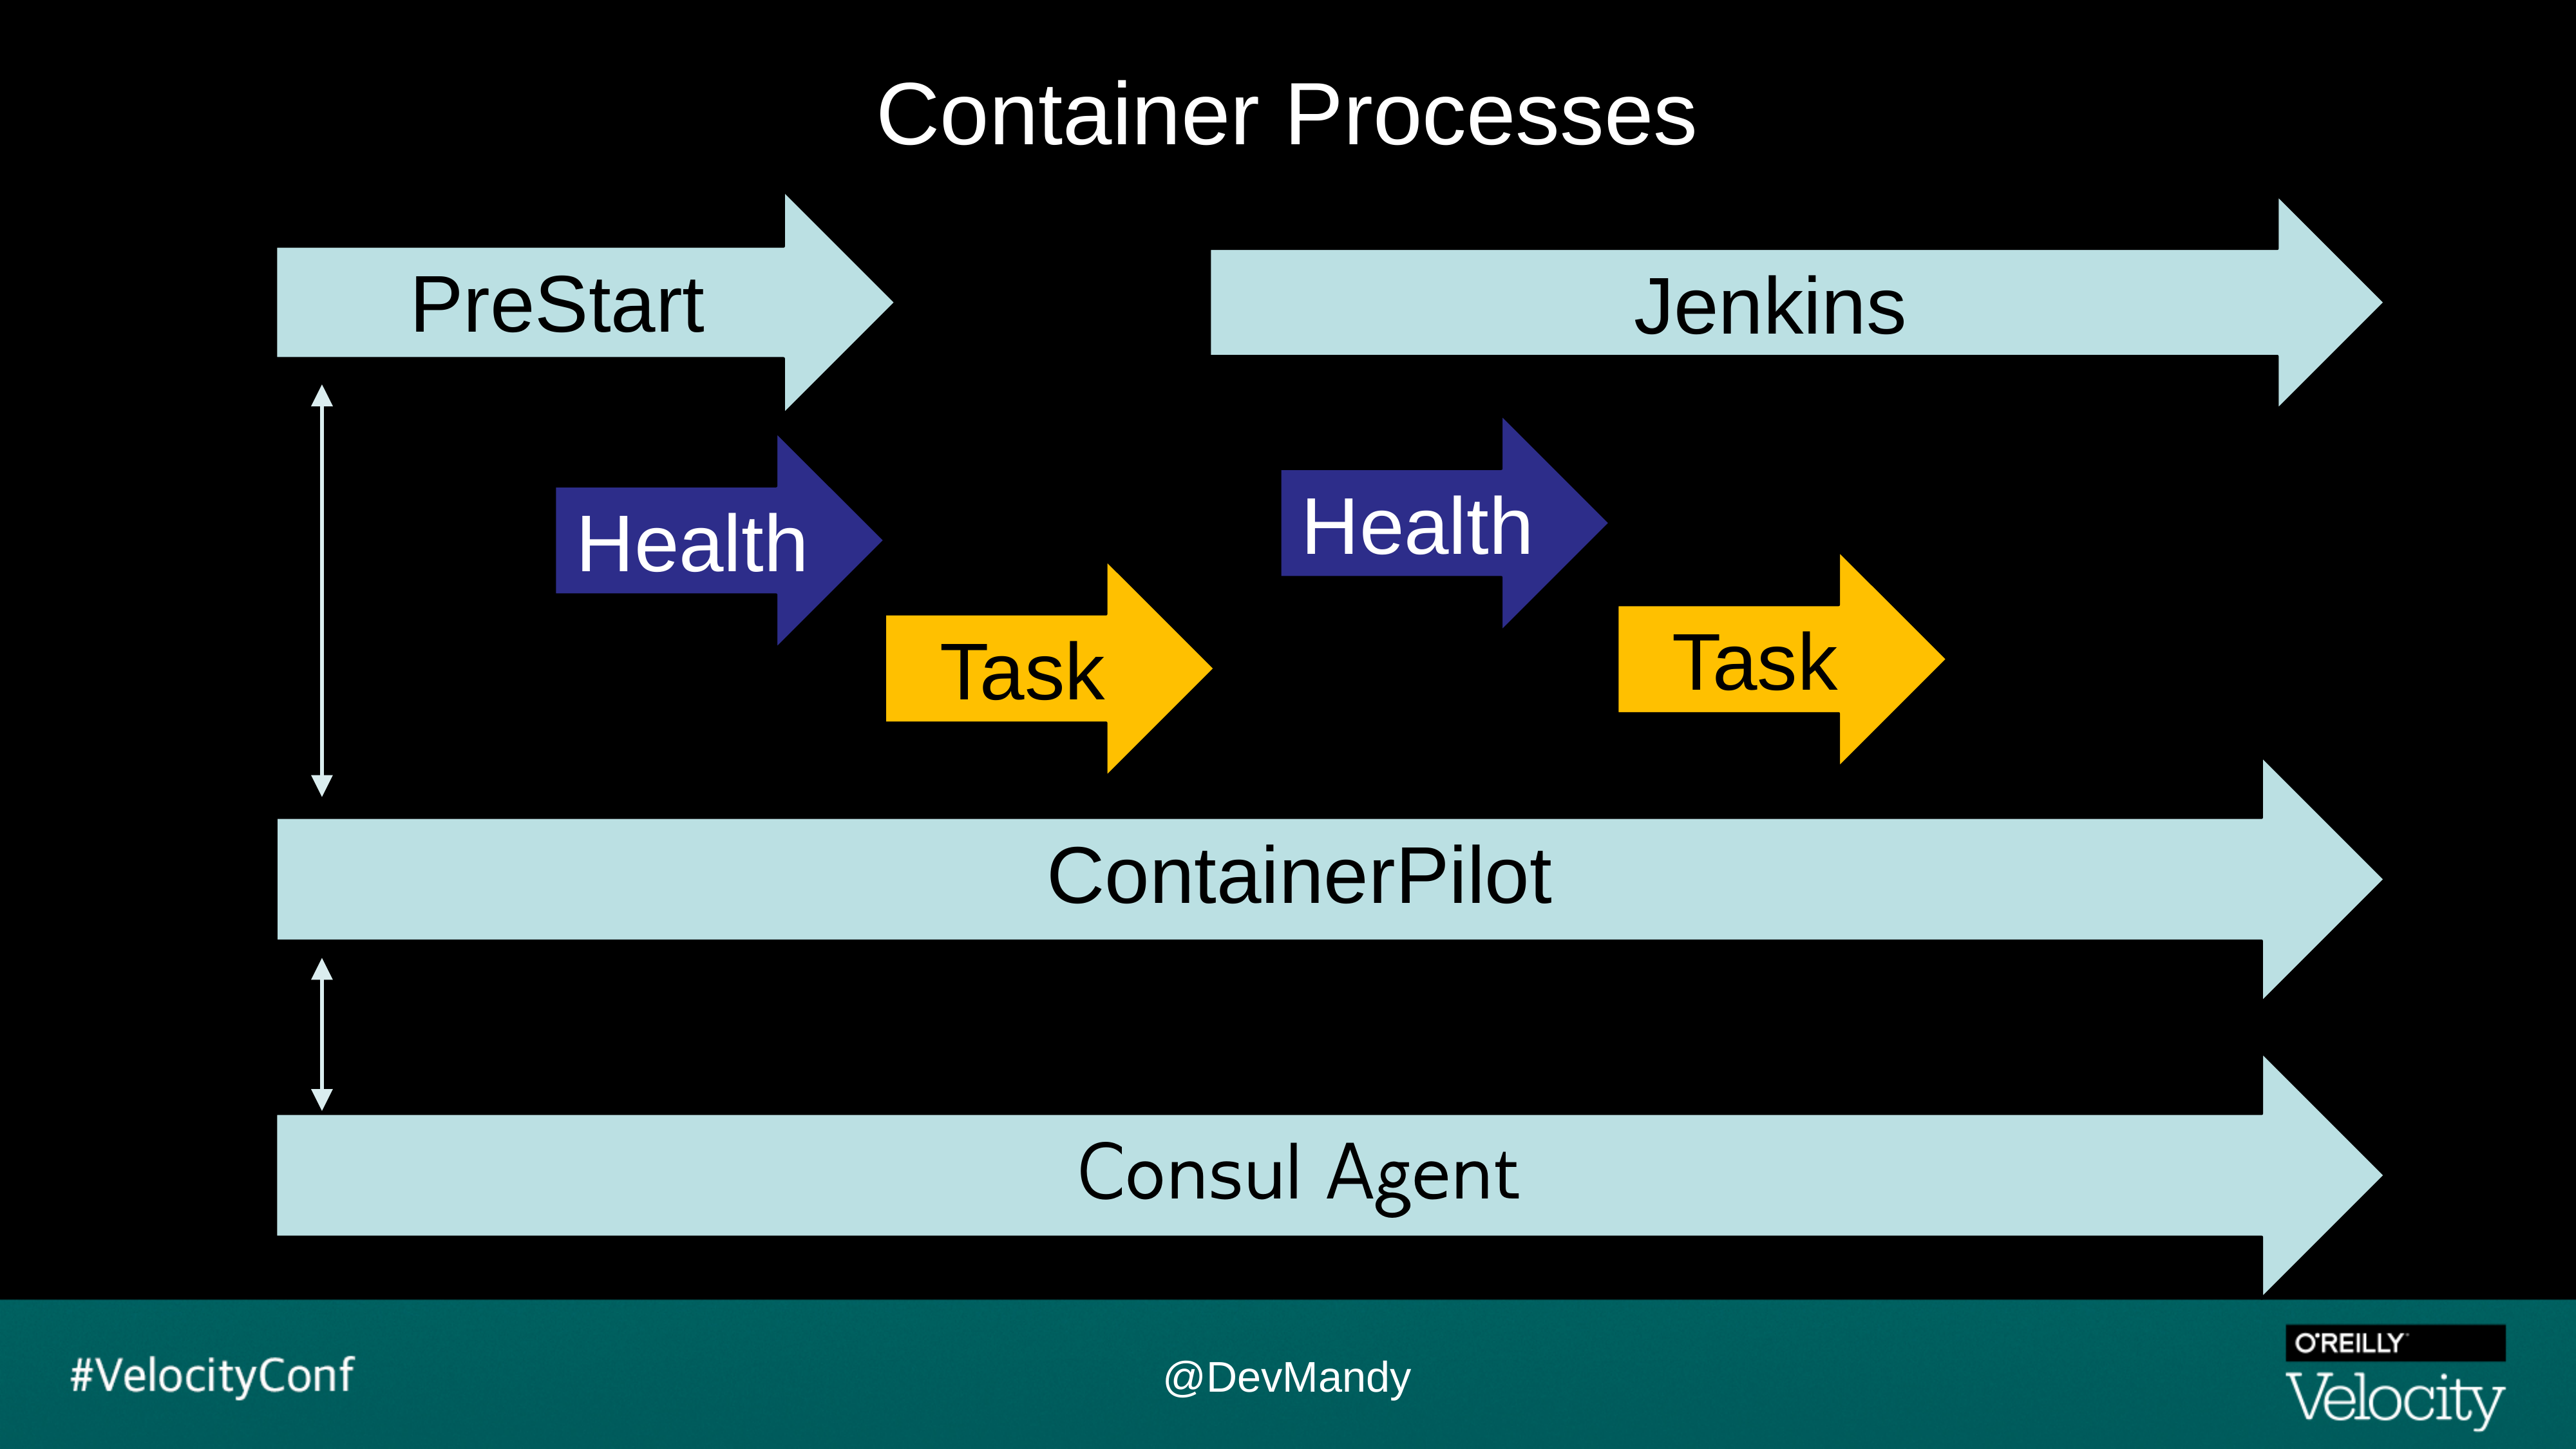

# Container Processes
PreStart
Jenkins
Health
Health
Task
Task
ContainerPilot
Consul Agent